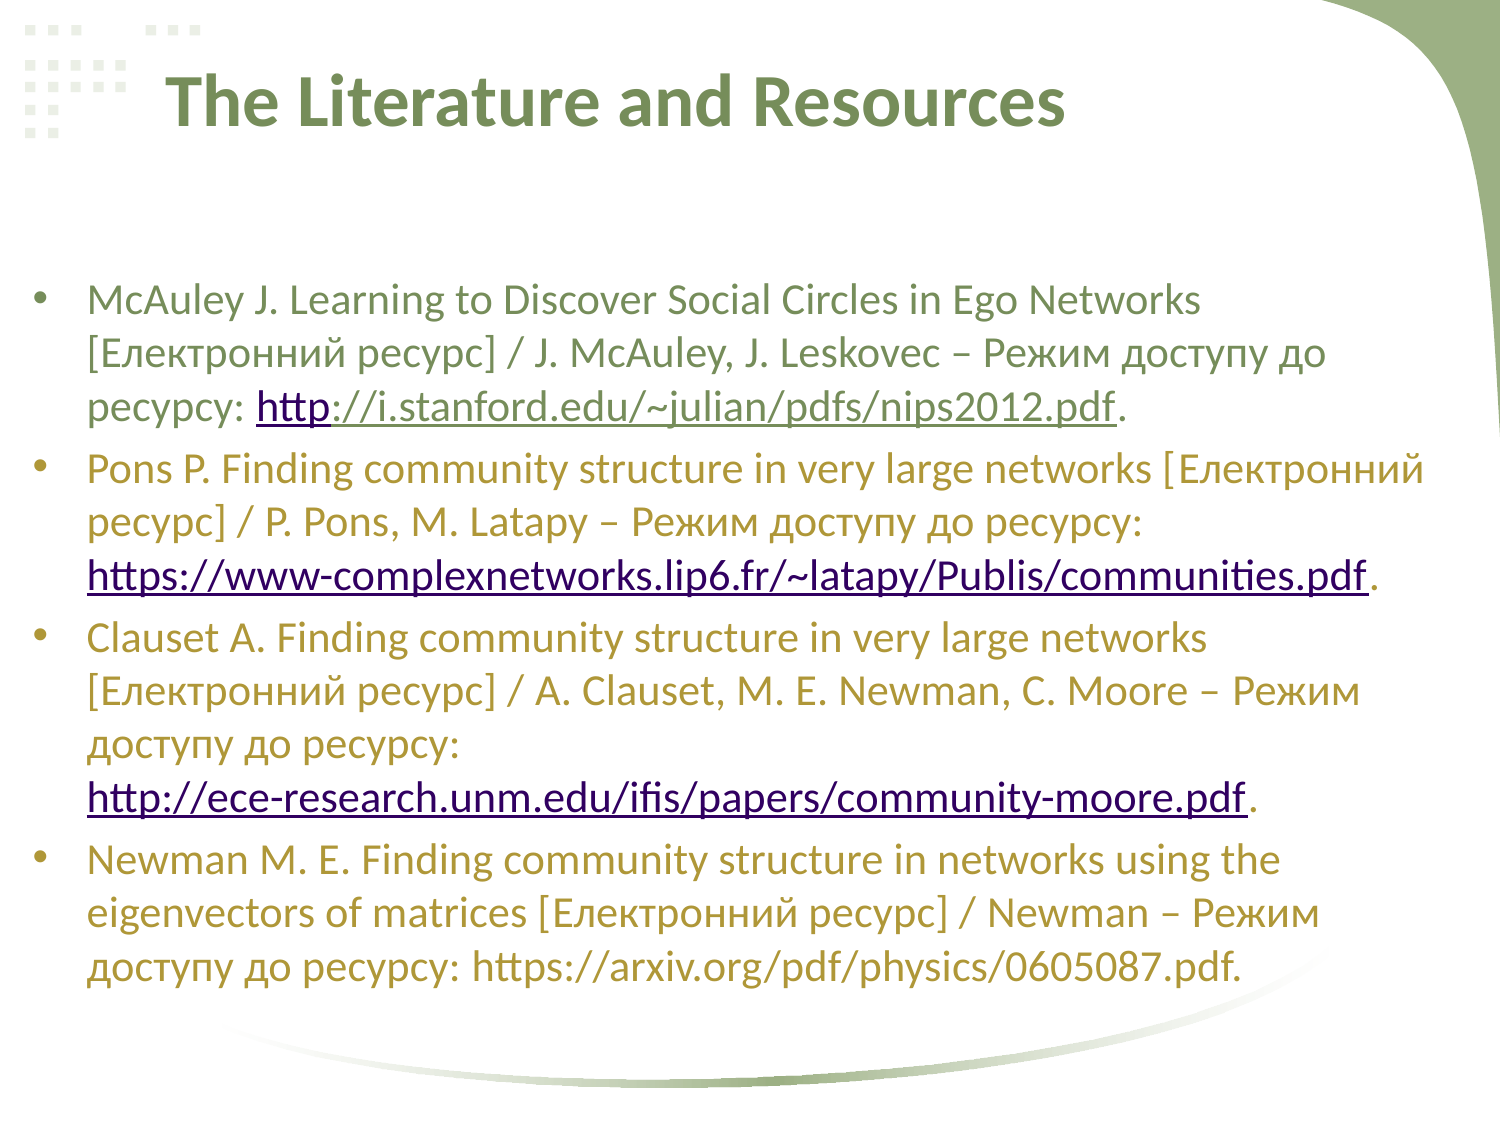

# The Literature and Resources
McAuley J. Learning to Discover Social Circles in Ego Networks [Електронний ресурс] / J. McAuley, J. Leskovec – Режим доступу до ресурсу: http://i.stanford.edu/~julian/pdfs/nips2012.pdf.
Pons P. Finding community structure in very large networks [Електронний ресурс] / P. Pons, M. Latapy – Режим доступу до ресурсу: https://www-complexnetworks.lip6.fr/~latapy/Publis/communities.pdf.
Clauset A. Finding community structure in very large networks [Електронний ресурс] / A. Clauset, M. E. Newman, C. Moore – Режим доступу до ресурсу: http://ece-research.unm.edu/ifis/papers/community-moore.pdf.
Newman M. E. Finding community structure in networks using the eigenvectors of matrices [Електронний ресурс] / Newman – Режим доступу до ресурсу: https://arxiv.org/pdf/physics/0605087.pdf.